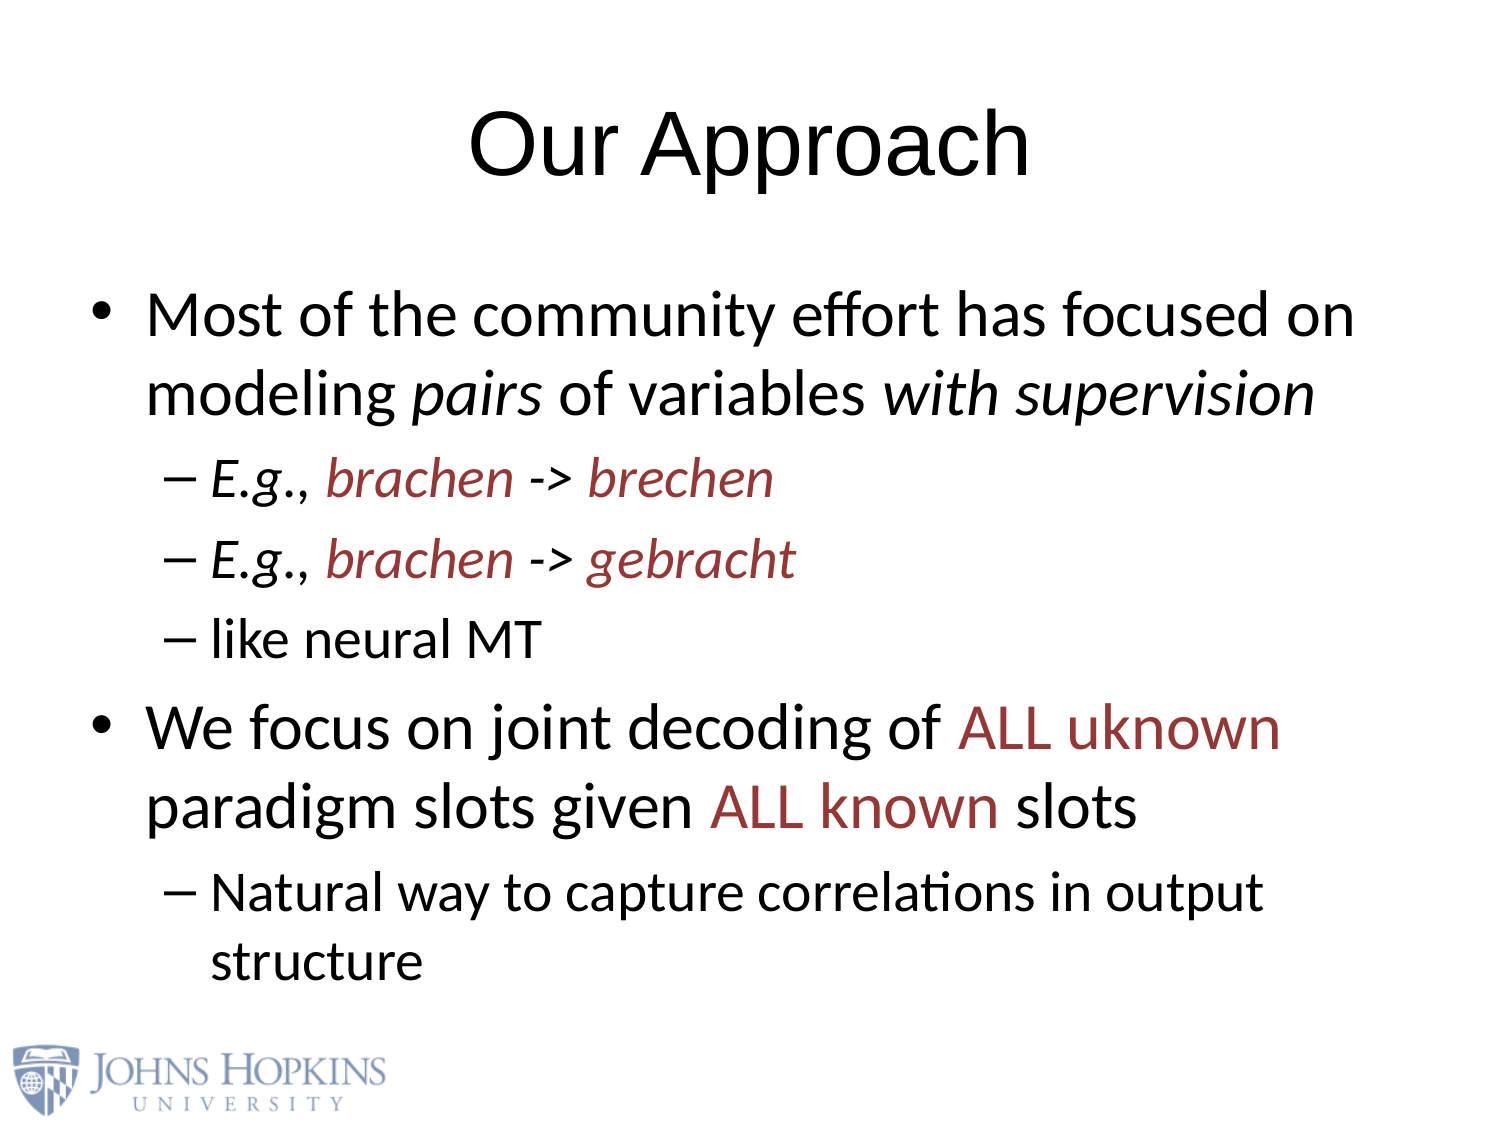

# Our Approach
Most of the community effort has focused on modeling pairs of variables with supervision
E.g., brachen -> brechen
E.g., brachen -> gebracht
like neural MT
We focus on joint decoding of ALL uknown paradigm slots given ALL known slots
Natural way to capture correlations in output structure